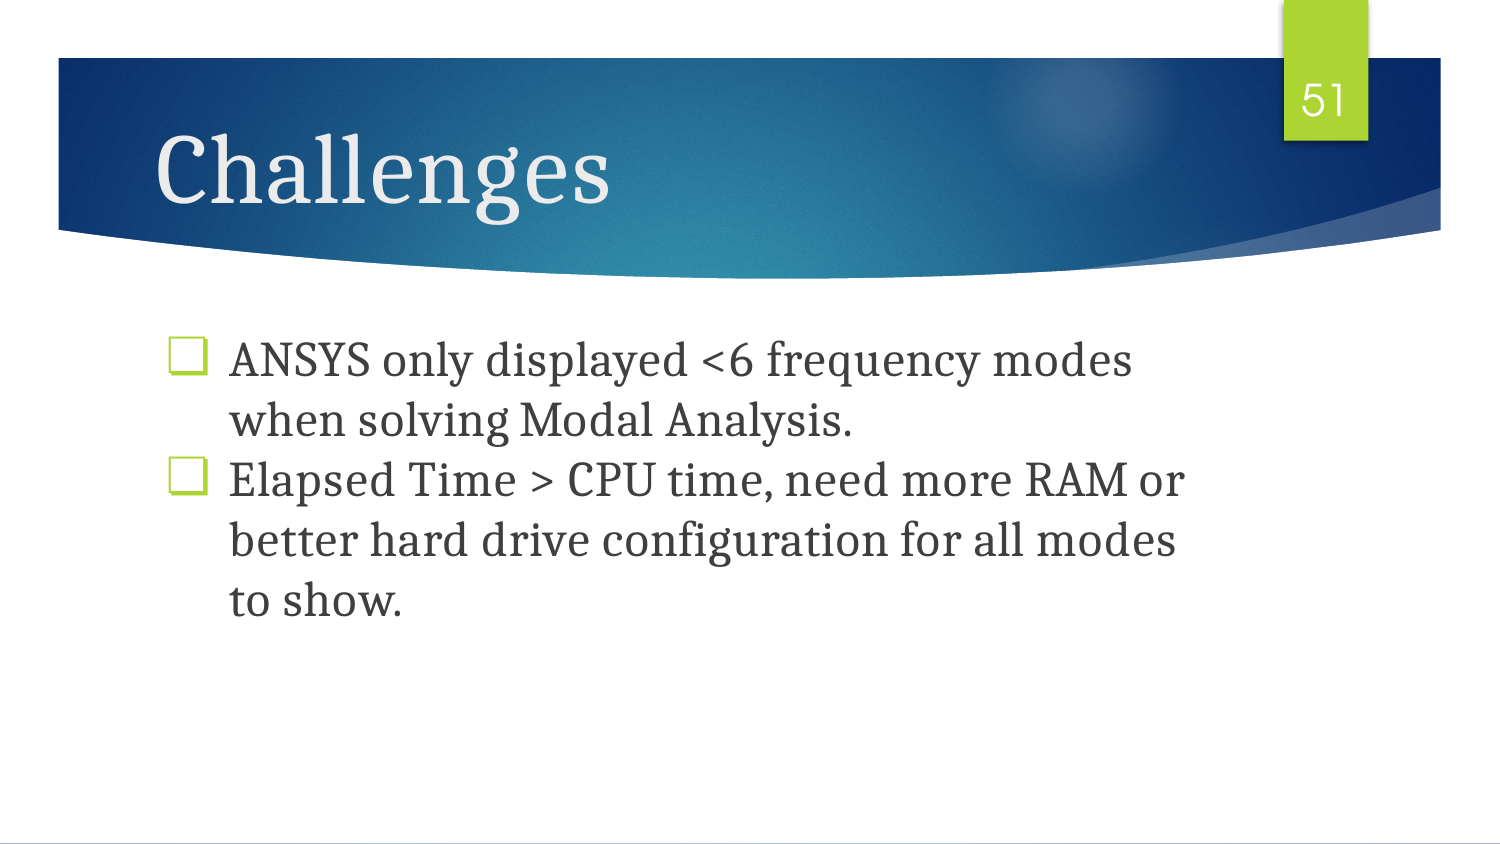

51
# Challenges
ANSYS only displayed <6 frequency modes when solving Modal Analysis.
Elapsed Time > CPU time, need more RAM or better hard drive configuration for all modes to show.